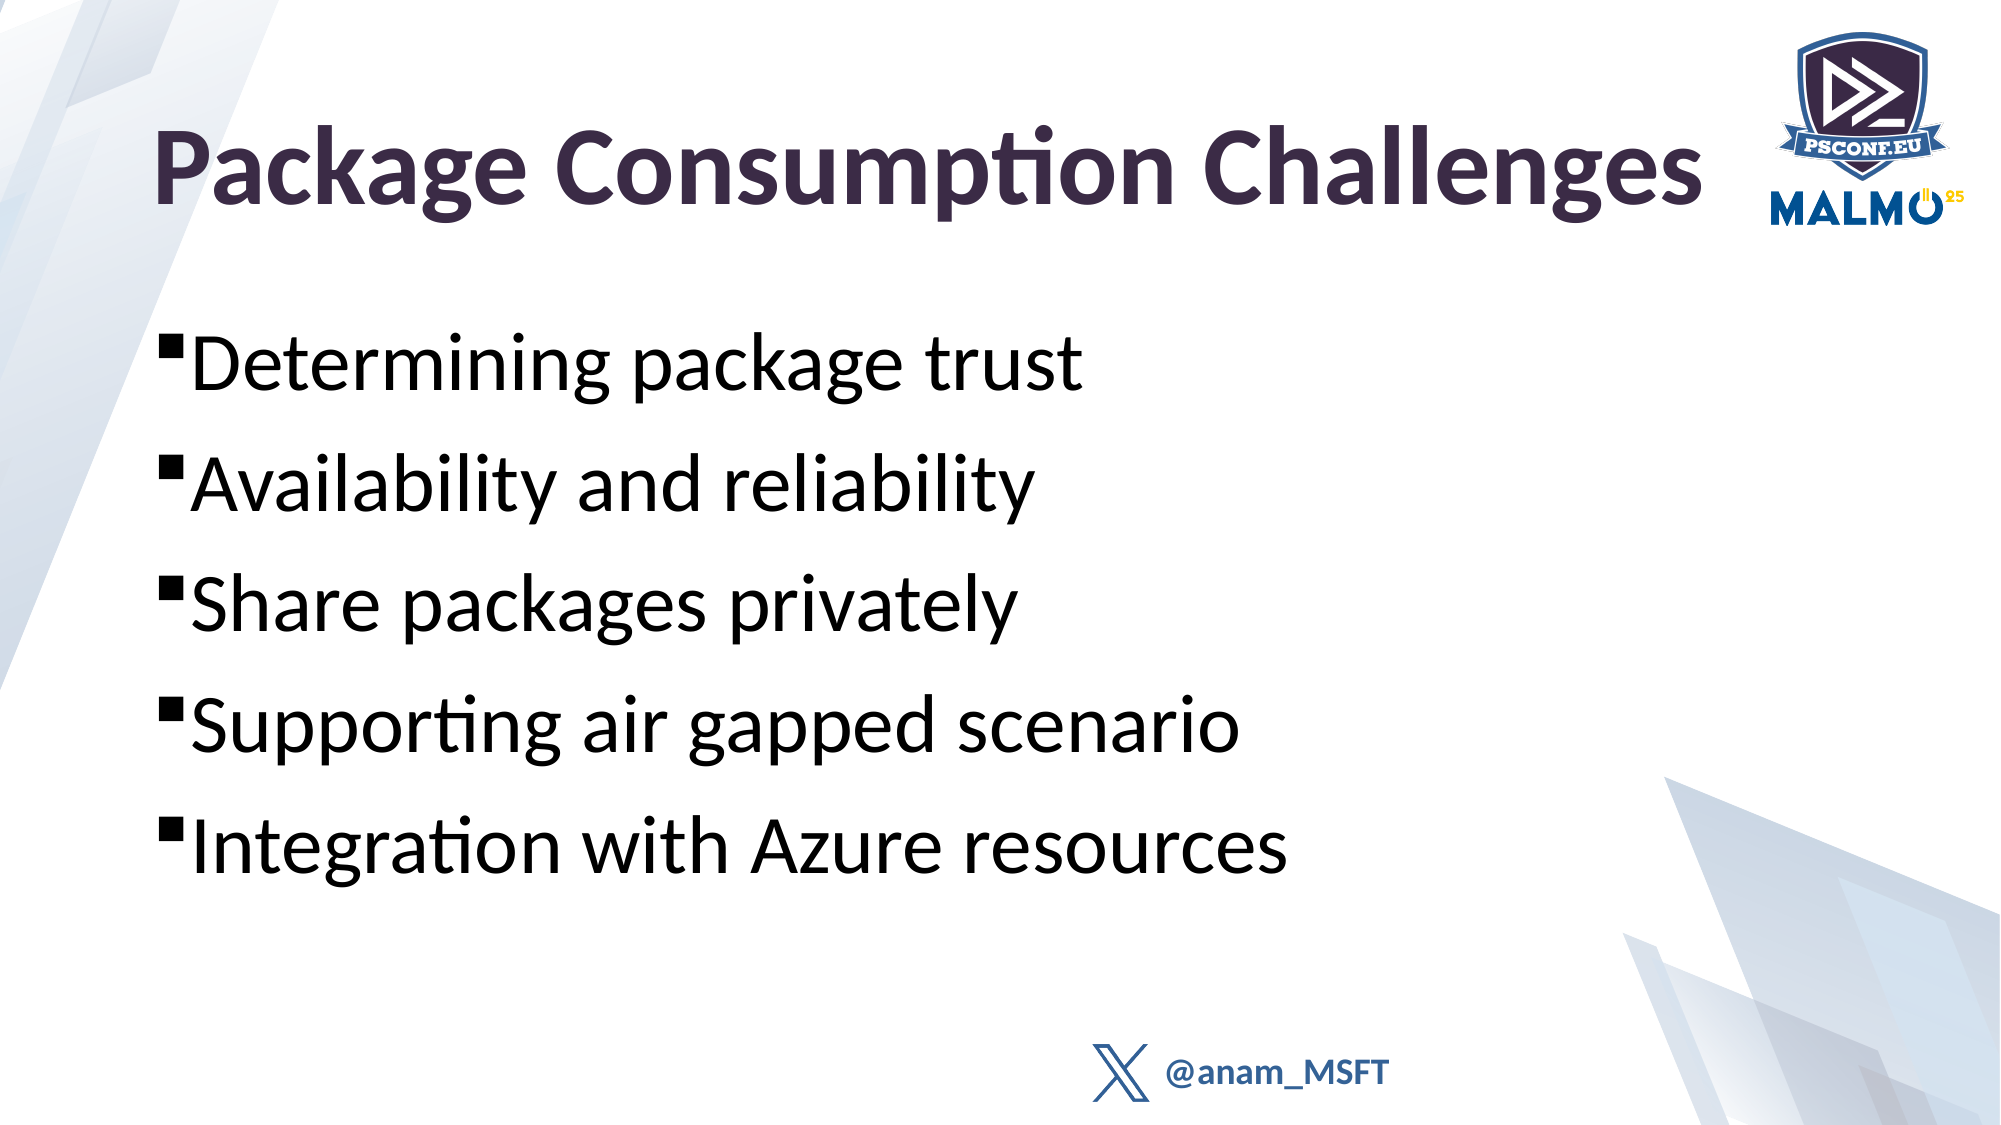

# Package Consumption Challenges
Determining package trust
Availability and reliability
Share packages privately
Supporting air gapped scenario
Integration with Azure resources